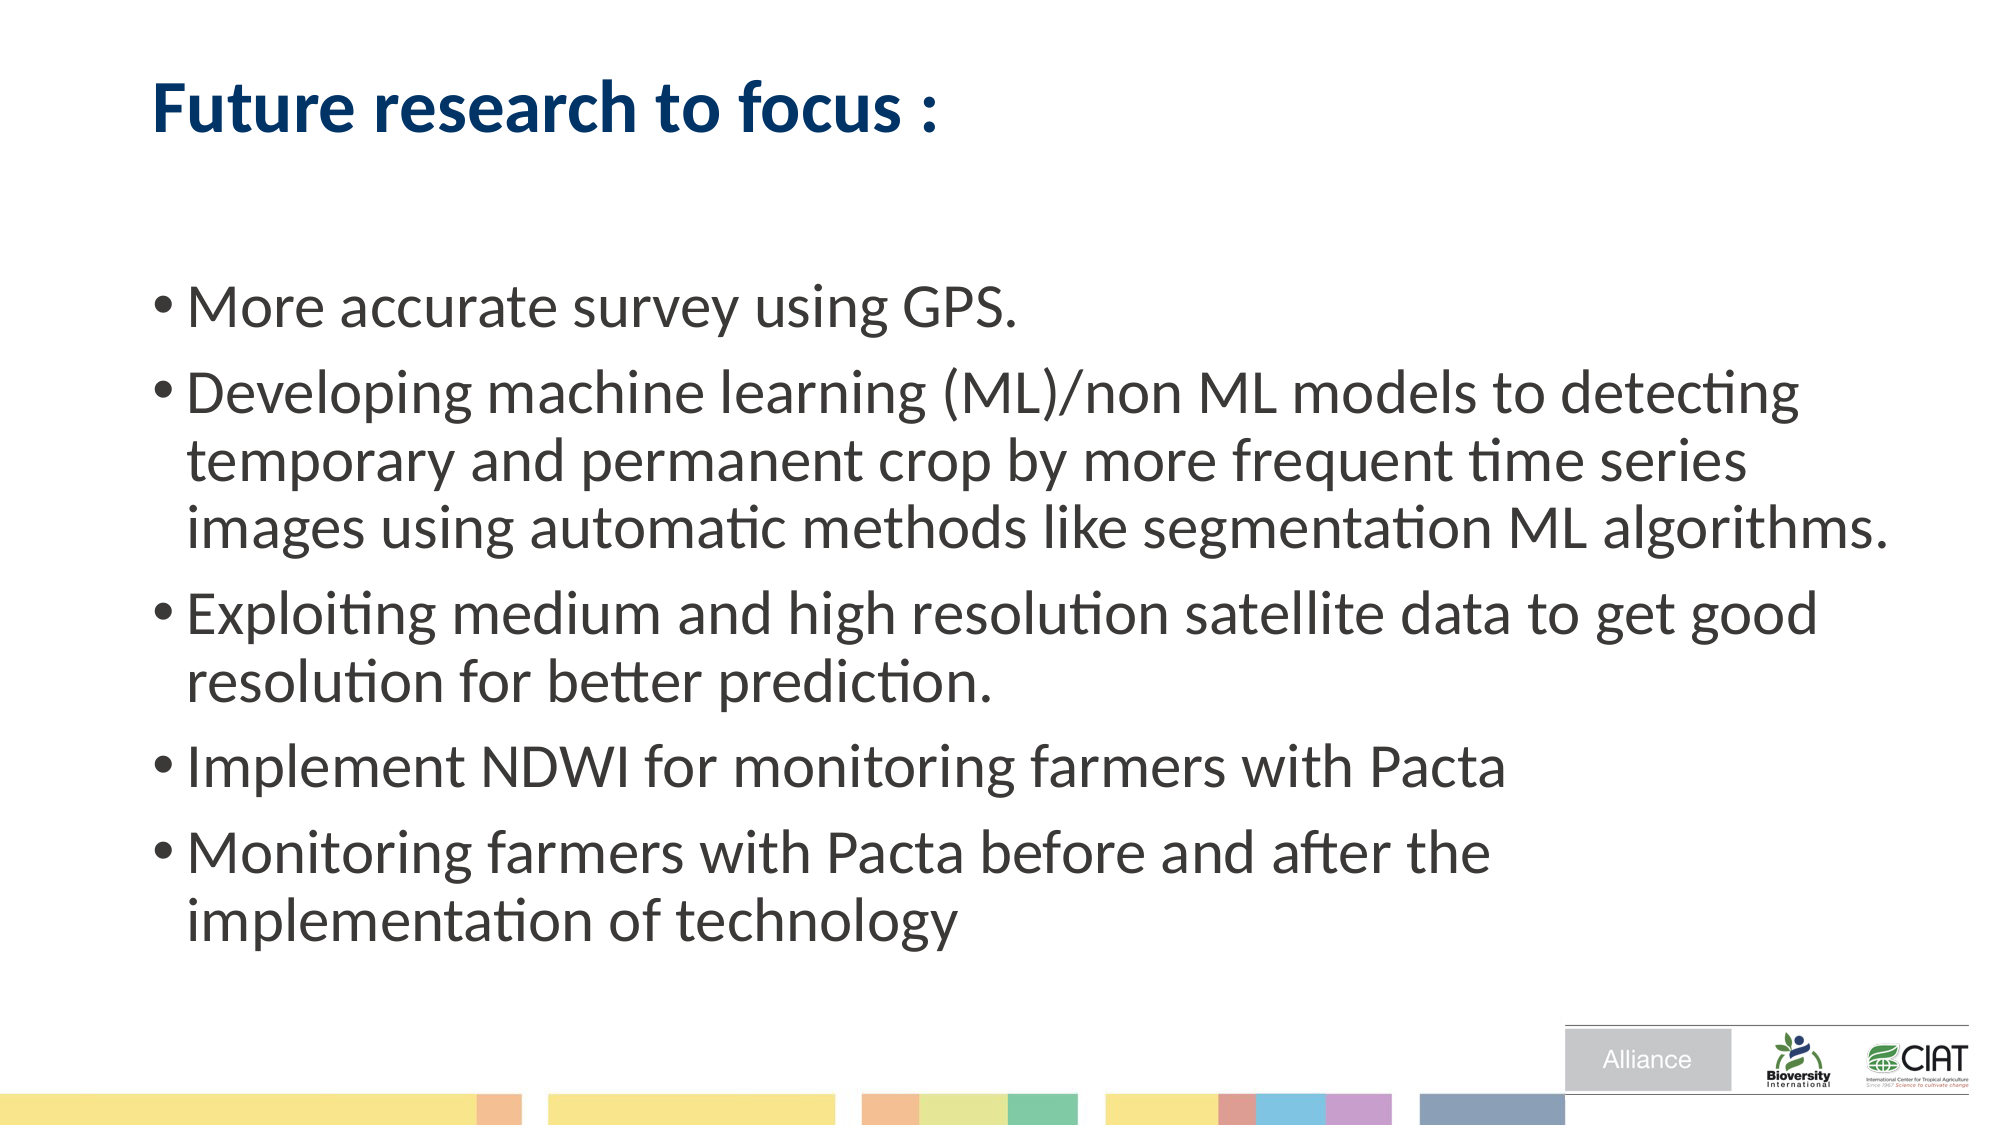

# Future research to focus :
More accurate survey using GPS.
Developing machine learning (ML)/non ML models to detecting temporary and permanent crop by more frequent time series images using automatic methods like segmentation ML algorithms.
Exploiting medium and high resolution satellite data to get good resolution for better prediction.
Implement NDWI for monitoring farmers with Pacta
Monitoring farmers with Pacta before and after the implementation of technology